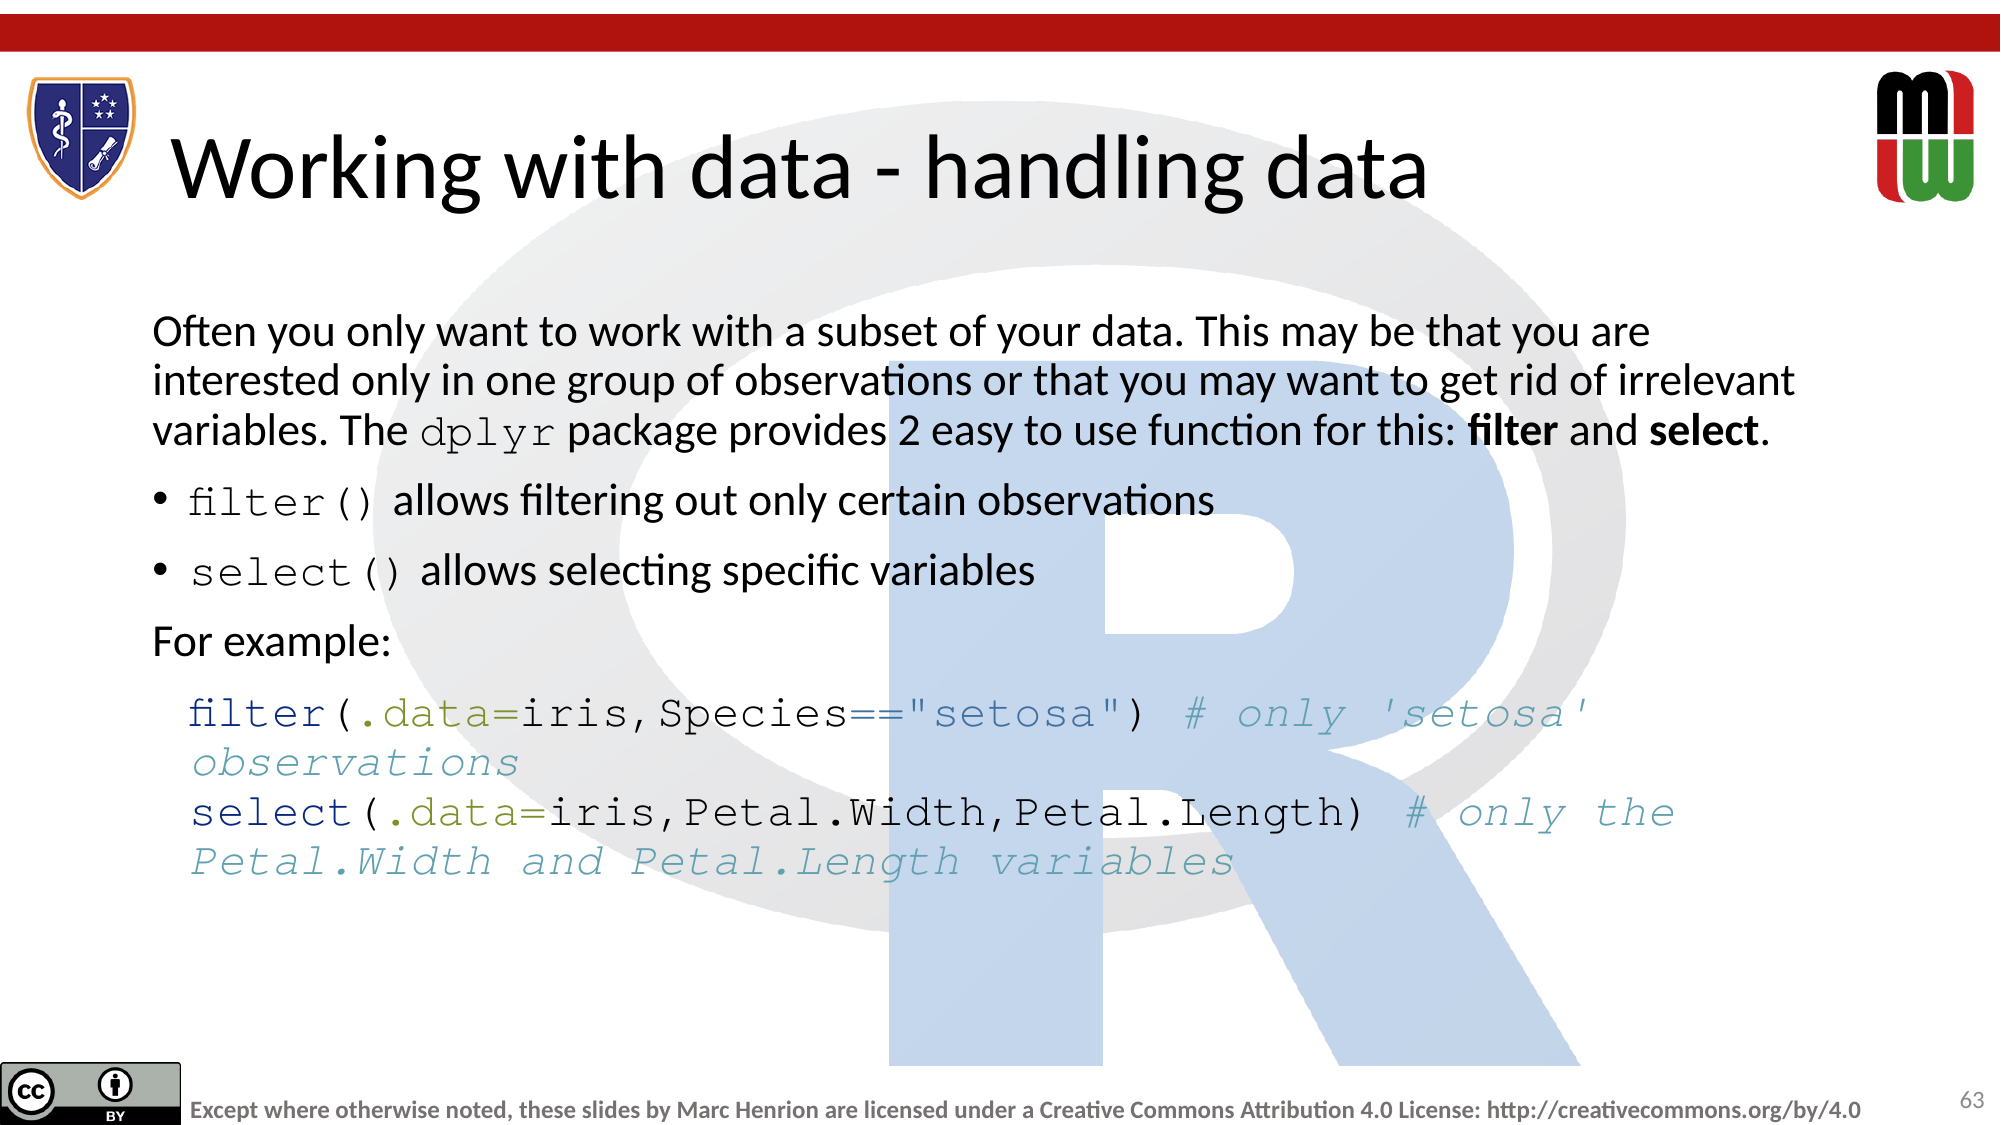

# Working with data - handling data
Often you only want to work with a subset of your data. This may be that you are interested only in one group of observations or that you may want to get rid of irrelevant variables. The dplyr package provides 2 easy to use function for this: filter and select.
filter() allows filtering out only certain observations
select() allows selecting specific variables
For example:
filter(.data=iris,Species=="setosa") # only 'setosa' observations
select(.data=iris,Petal.Width,Petal.Length) # only the Petal.Width and Petal.Length variables
63